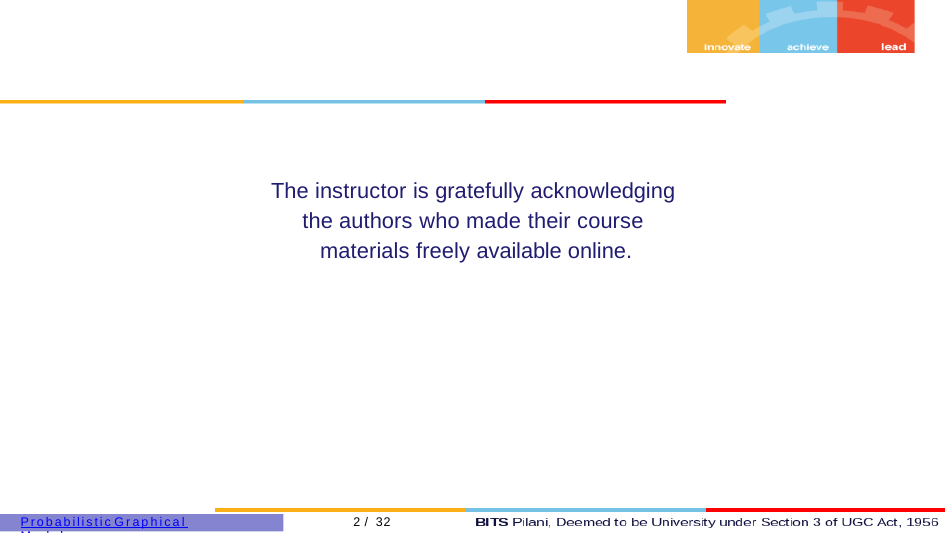

The instructor is gratefully acknowledging  the authors who made their course  materials freely available online.

Probabilistic Graphical Model
2 / 32